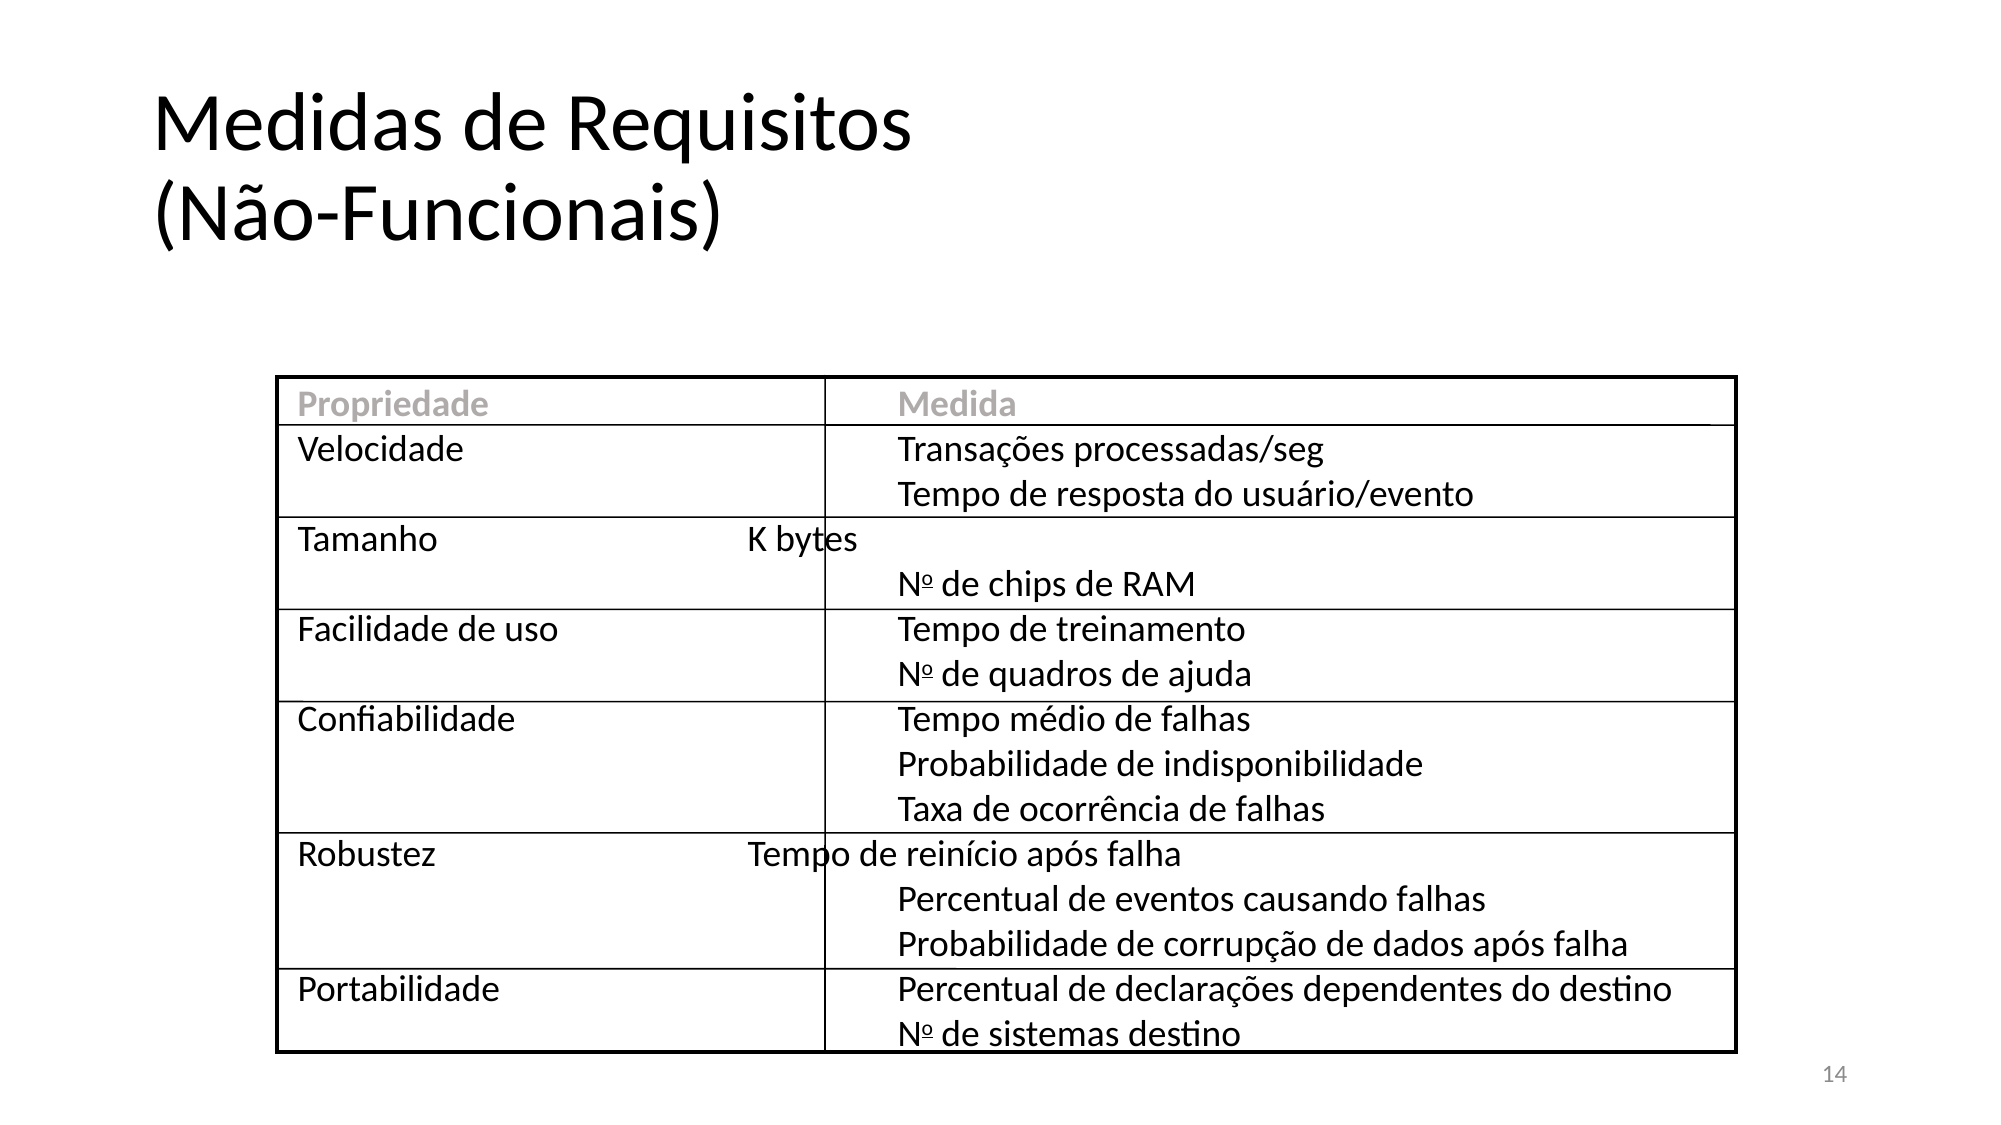

# Medidas de Requisitos (Não-Funcionais)
Propriedade			Medida
Velocidade			Transações processadas/seg
				Tempo de resposta do usuário/evento
Tamanho			K bytes
				No de chips de RAM
Facilidade de uso			Tempo de treinamento
				No de quadros de ajuda
Confiabilidade			Tempo médio de falhas
				Probabilidade de indisponibilidade
				Taxa de ocorrência de falhas
Robustez			Tempo de reinício após falha
				Percentual de eventos causando falhas
				Probabilidade de corrupção de dados após falha
Portabilidade			Percentual de declarações dependentes do destino
				No de sistemas destino

14